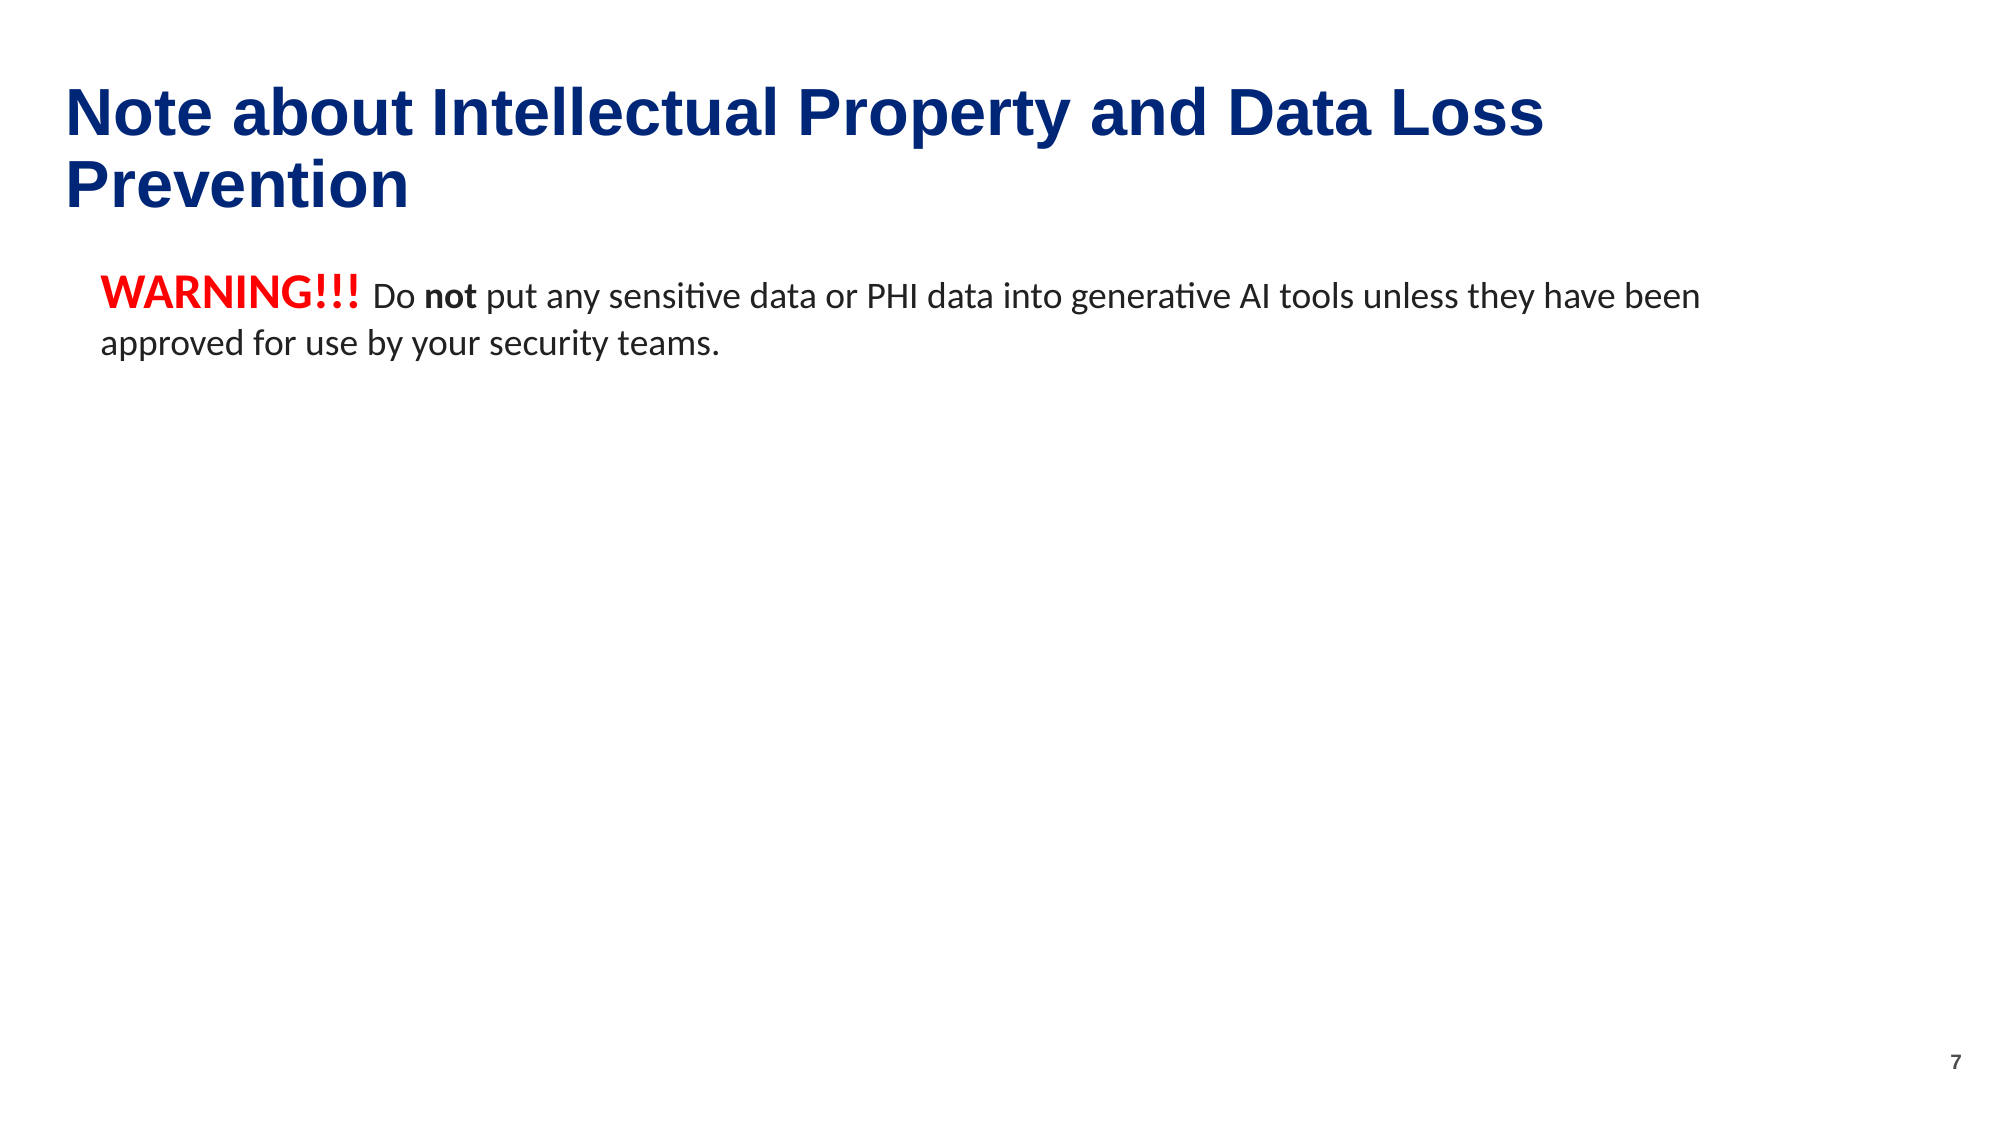

# Note about Intellectual Property and Data Loss Prevention
WARNING!!! Do not put any sensitive data or PHI data into generative AI tools unless they have been approved for use by your security teams.
7